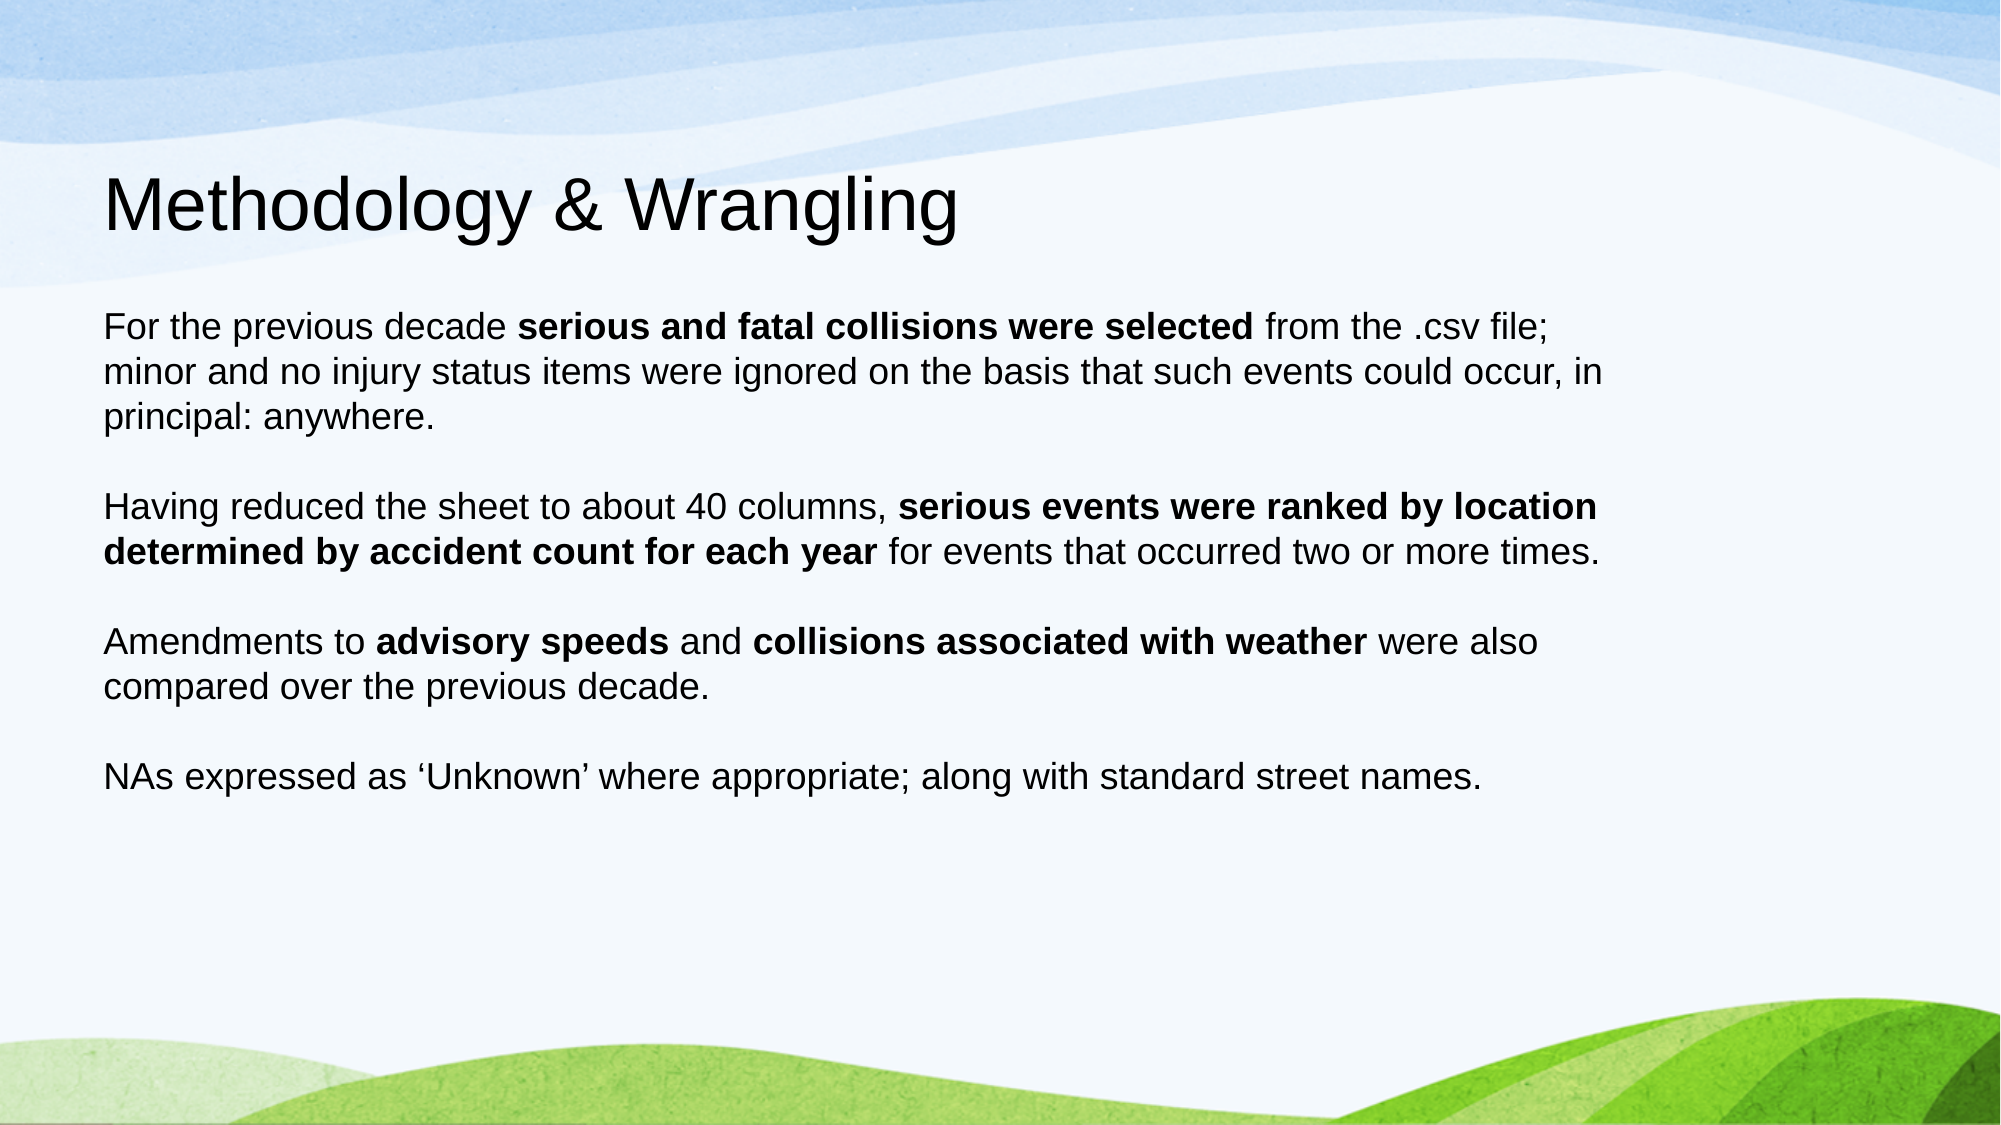

Methodology & Wrangling
For the previous decade serious and fatal collisions were selected from the .csv file; minor and no injury status items were ignored on the basis that such events could occur, in principal: anywhere.

Having reduced the sheet to about 40 columns, serious events were ranked by location determined by accident count for each year for events that occurred two or more times.

Amendments to advisory speeds and collisions associated with weather were also compared over the previous decade.

NAs expressed as ‘Unknown’ where appropriate; along with standard street names.